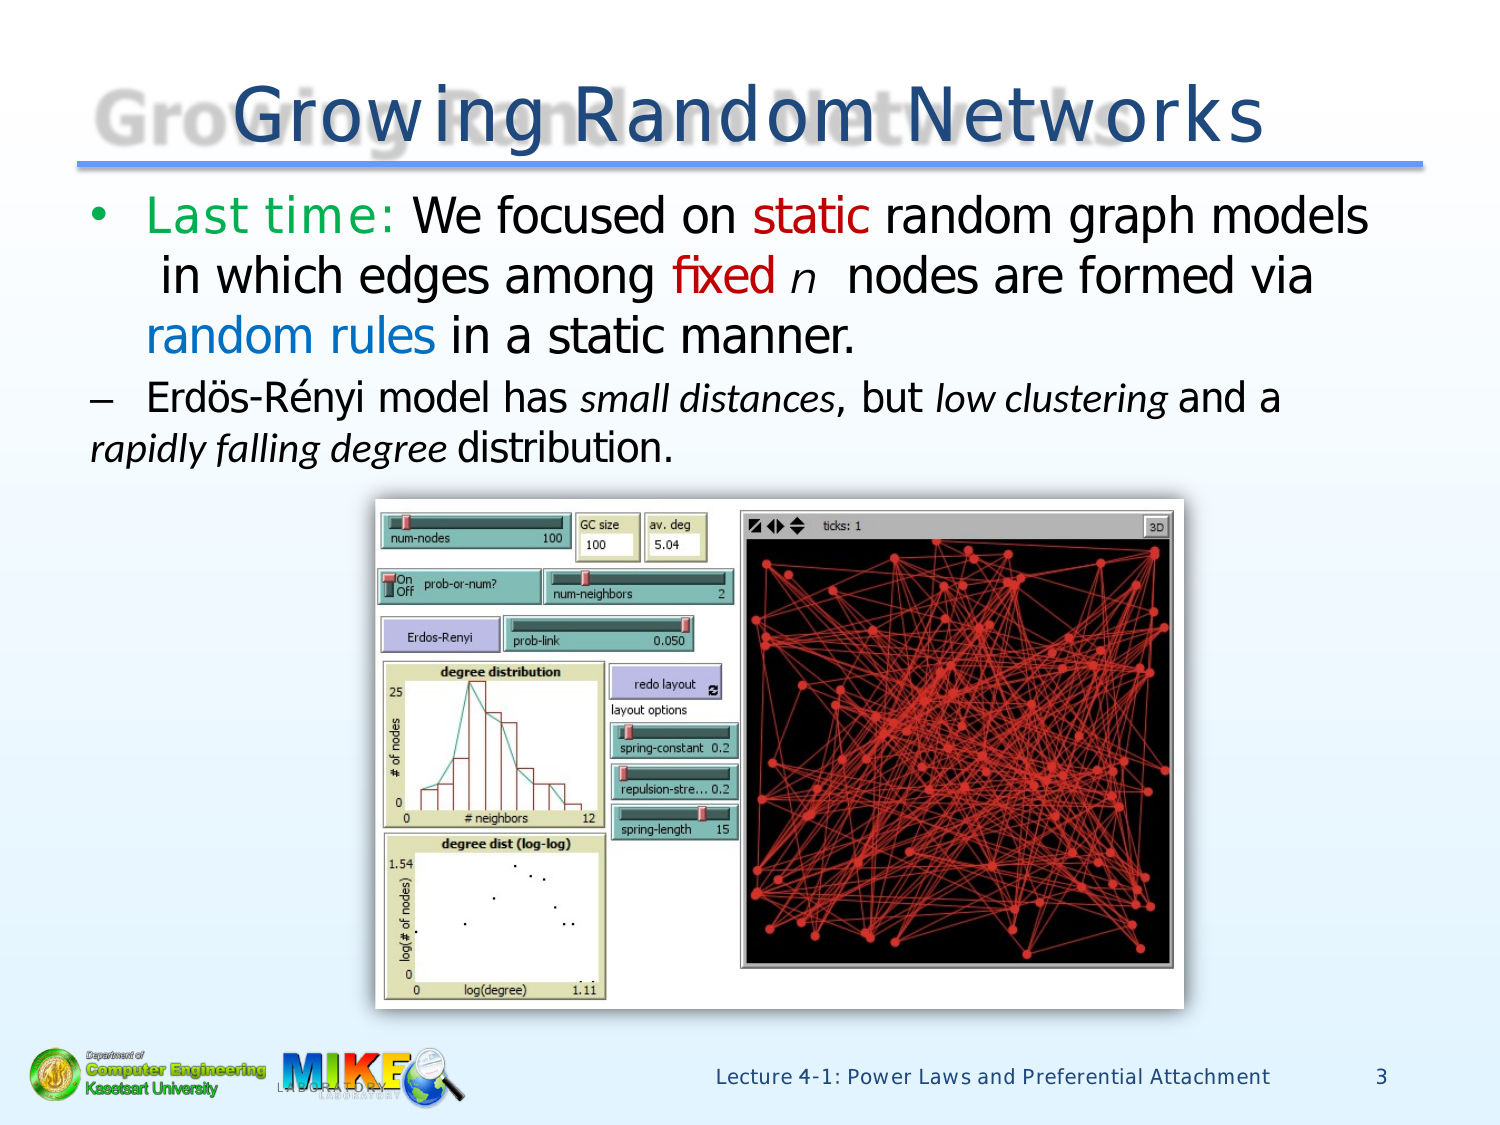

# Growing Random Networks
Last time: We focused on static random graph models  in which edges among fixed n nodes are formed via  random rules in a static manner.
–	Erdös-Rényi model has small distances, but low clustering and a
rapidly falling degree distribution.

Lecture 4-1: Power Laws and Preferential Attachment
3